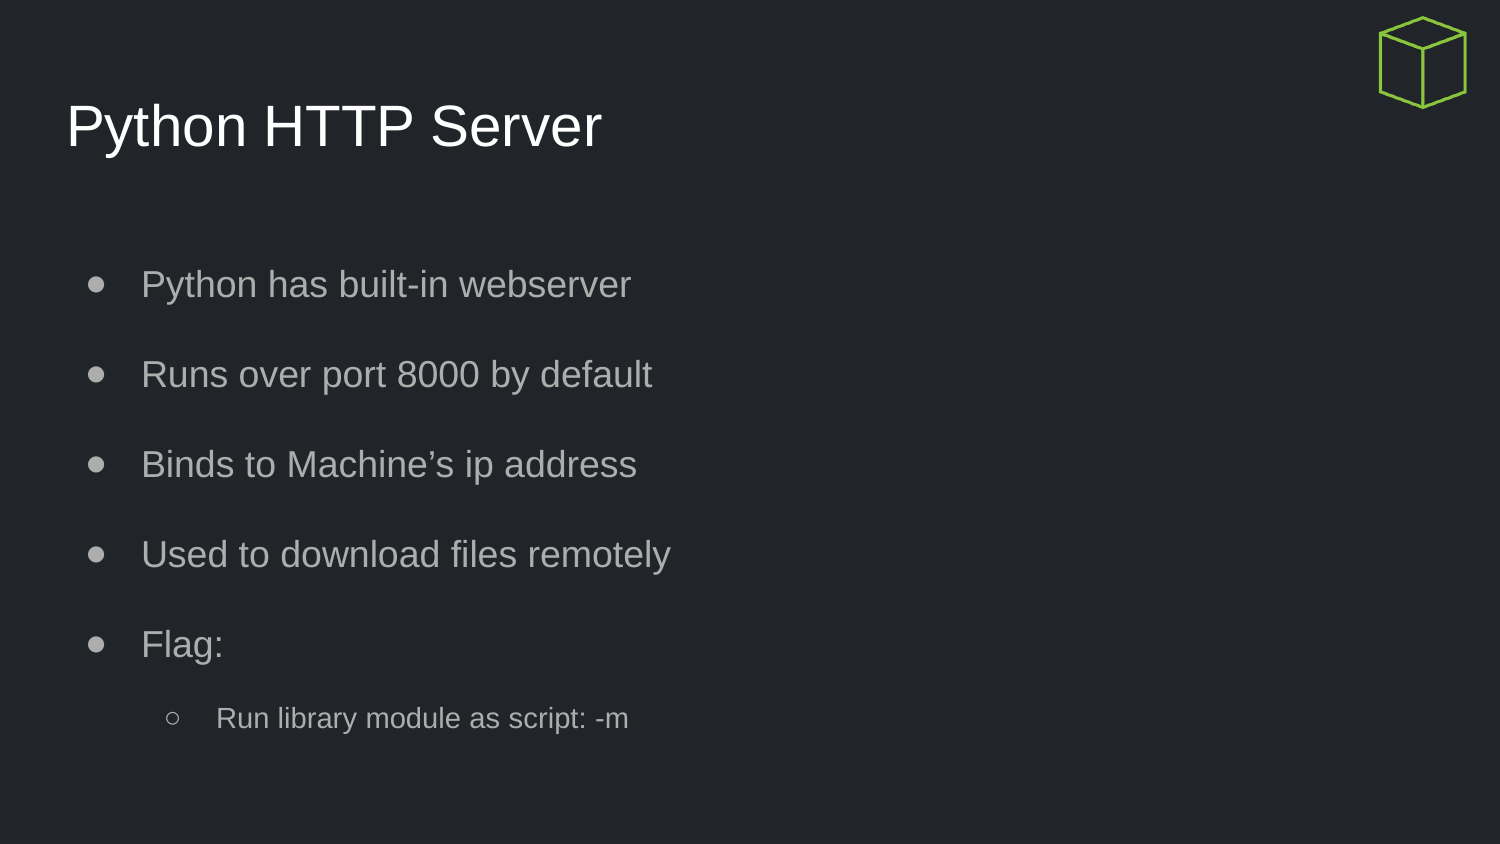

# Python HTTP Server
Python has built-in webserver
Runs over port 8000 by default
Binds to Machine’s ip address
Used to download files remotely
Flag:
Run library module as script: -m